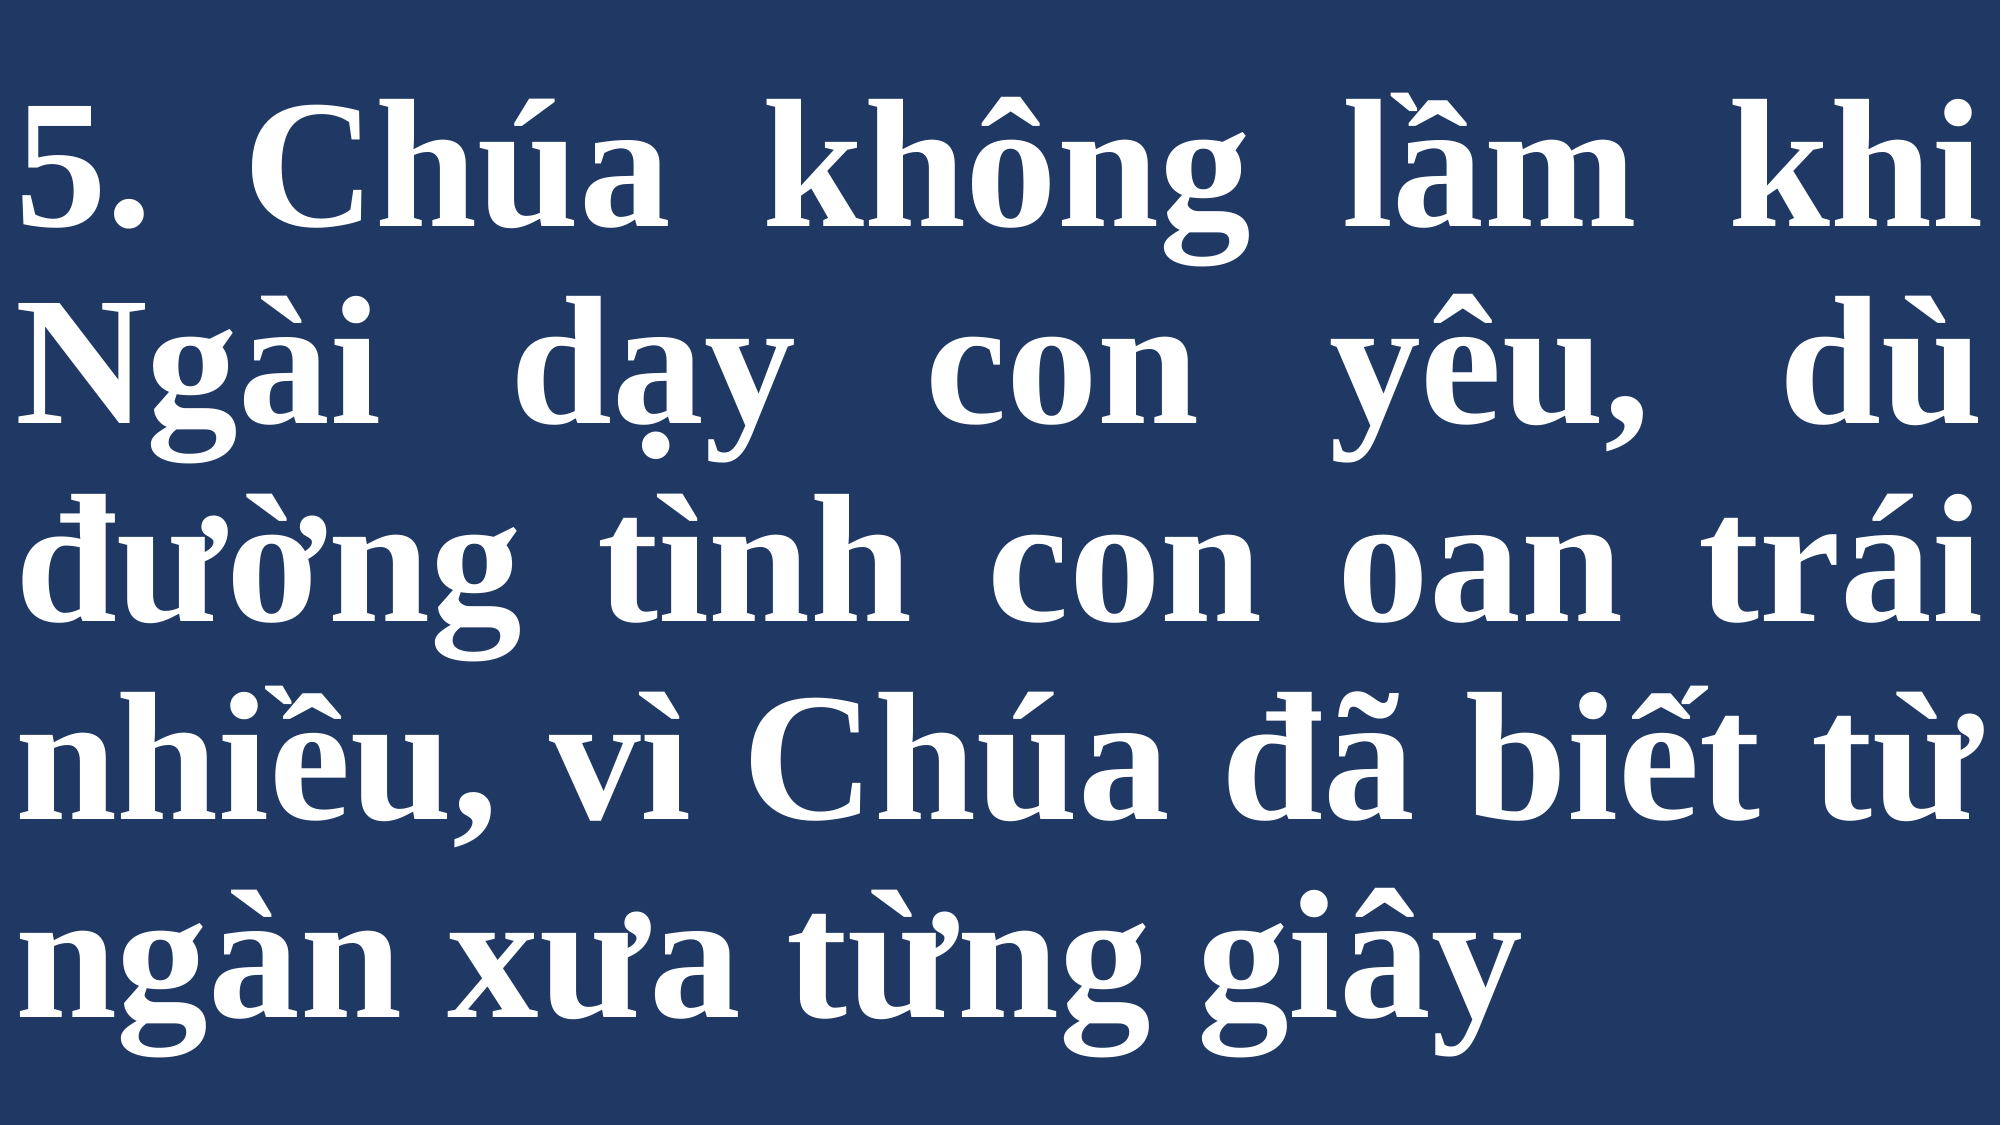

# 5. Chúa không lầm khi Ngài dạy con yêu, dù đường tình con oan trái nhiều, vì Chúa đã biết từ ngàn xưa từng giây